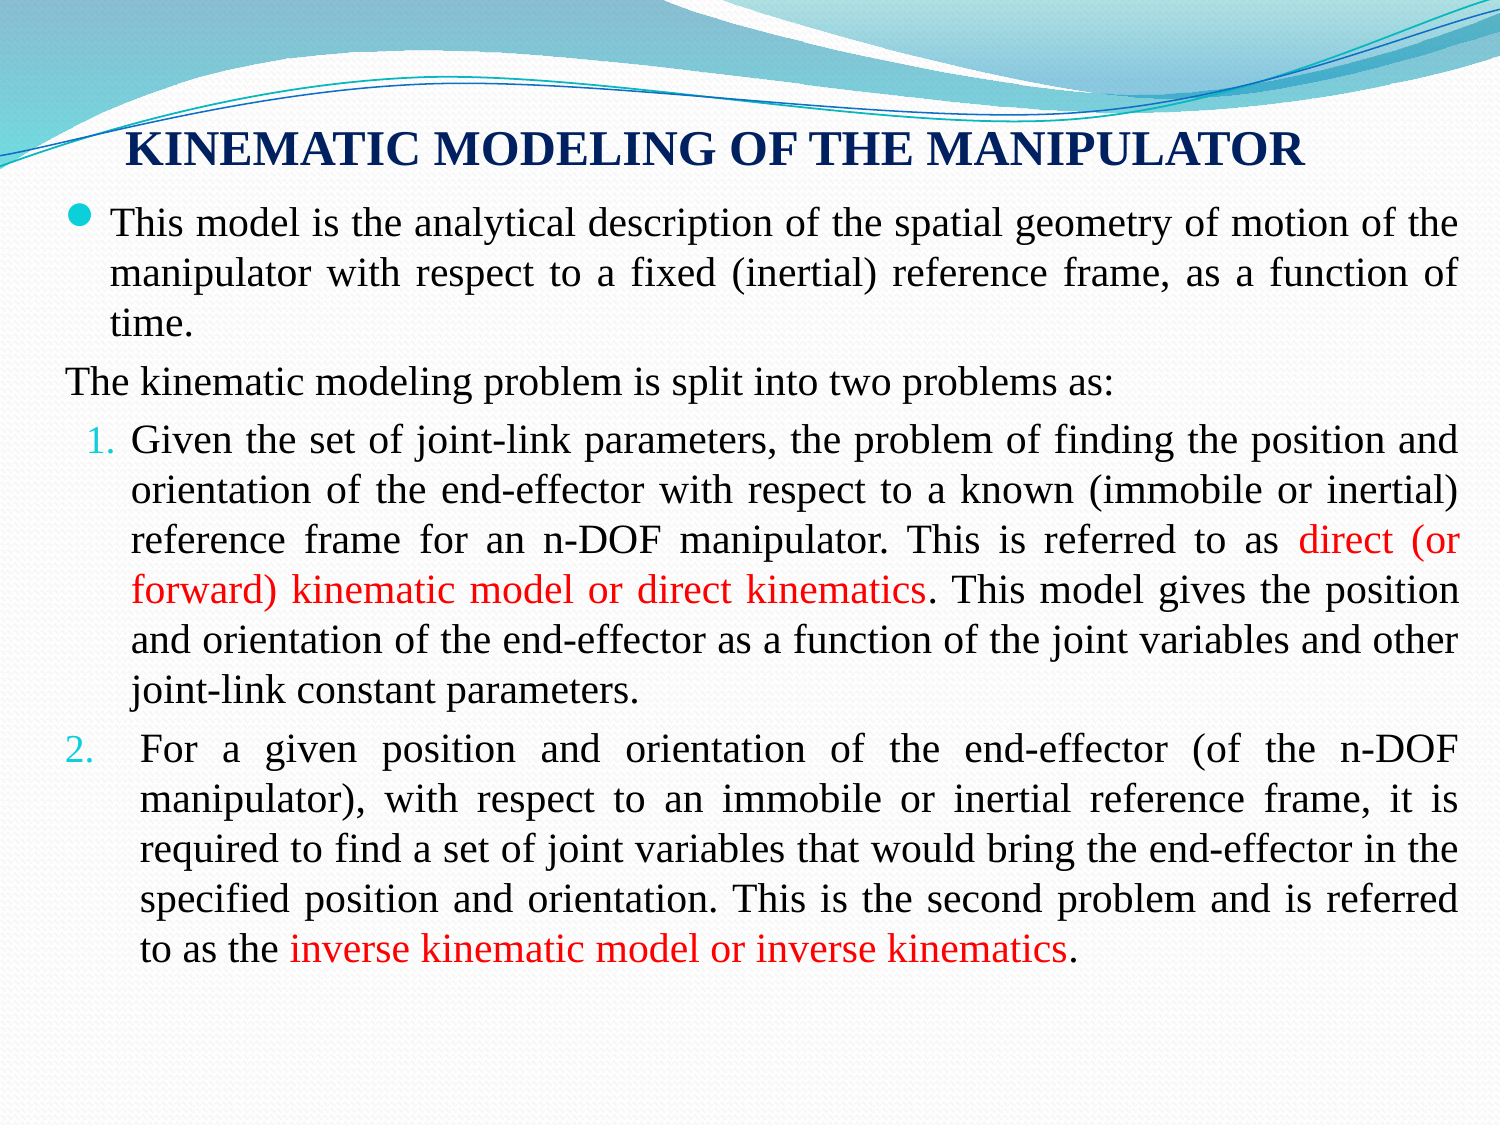

# KINEMATIC MODELING OF THE MANIPULATOR
This model is the analytical description of the spatial geometry of motion of the manipulator with respect to a fixed (inertial) reference frame, as a function of time.
The kinematic modeling problem is split into two problems as:
Given the set of joint-link parameters, the problem of finding the position and orientation of the end-effector with respect to a known (immobile or inertial) reference frame for an n-DOF manipulator. This is referred to as direct (or forward) kinematic model or direct kinematics. This model gives the position and orientation of the end-effector as a function of the joint variables and other joint-link constant parameters.
For a given position and orientation of the end-effector (of the n-DOF manipulator), with respect to an immobile or inertial reference frame, it is required to find a set of joint variables that would bring the end-effector in the specified position and orientation. This is the second problem and is referred to as the inverse kinematic model or inverse kinematics.